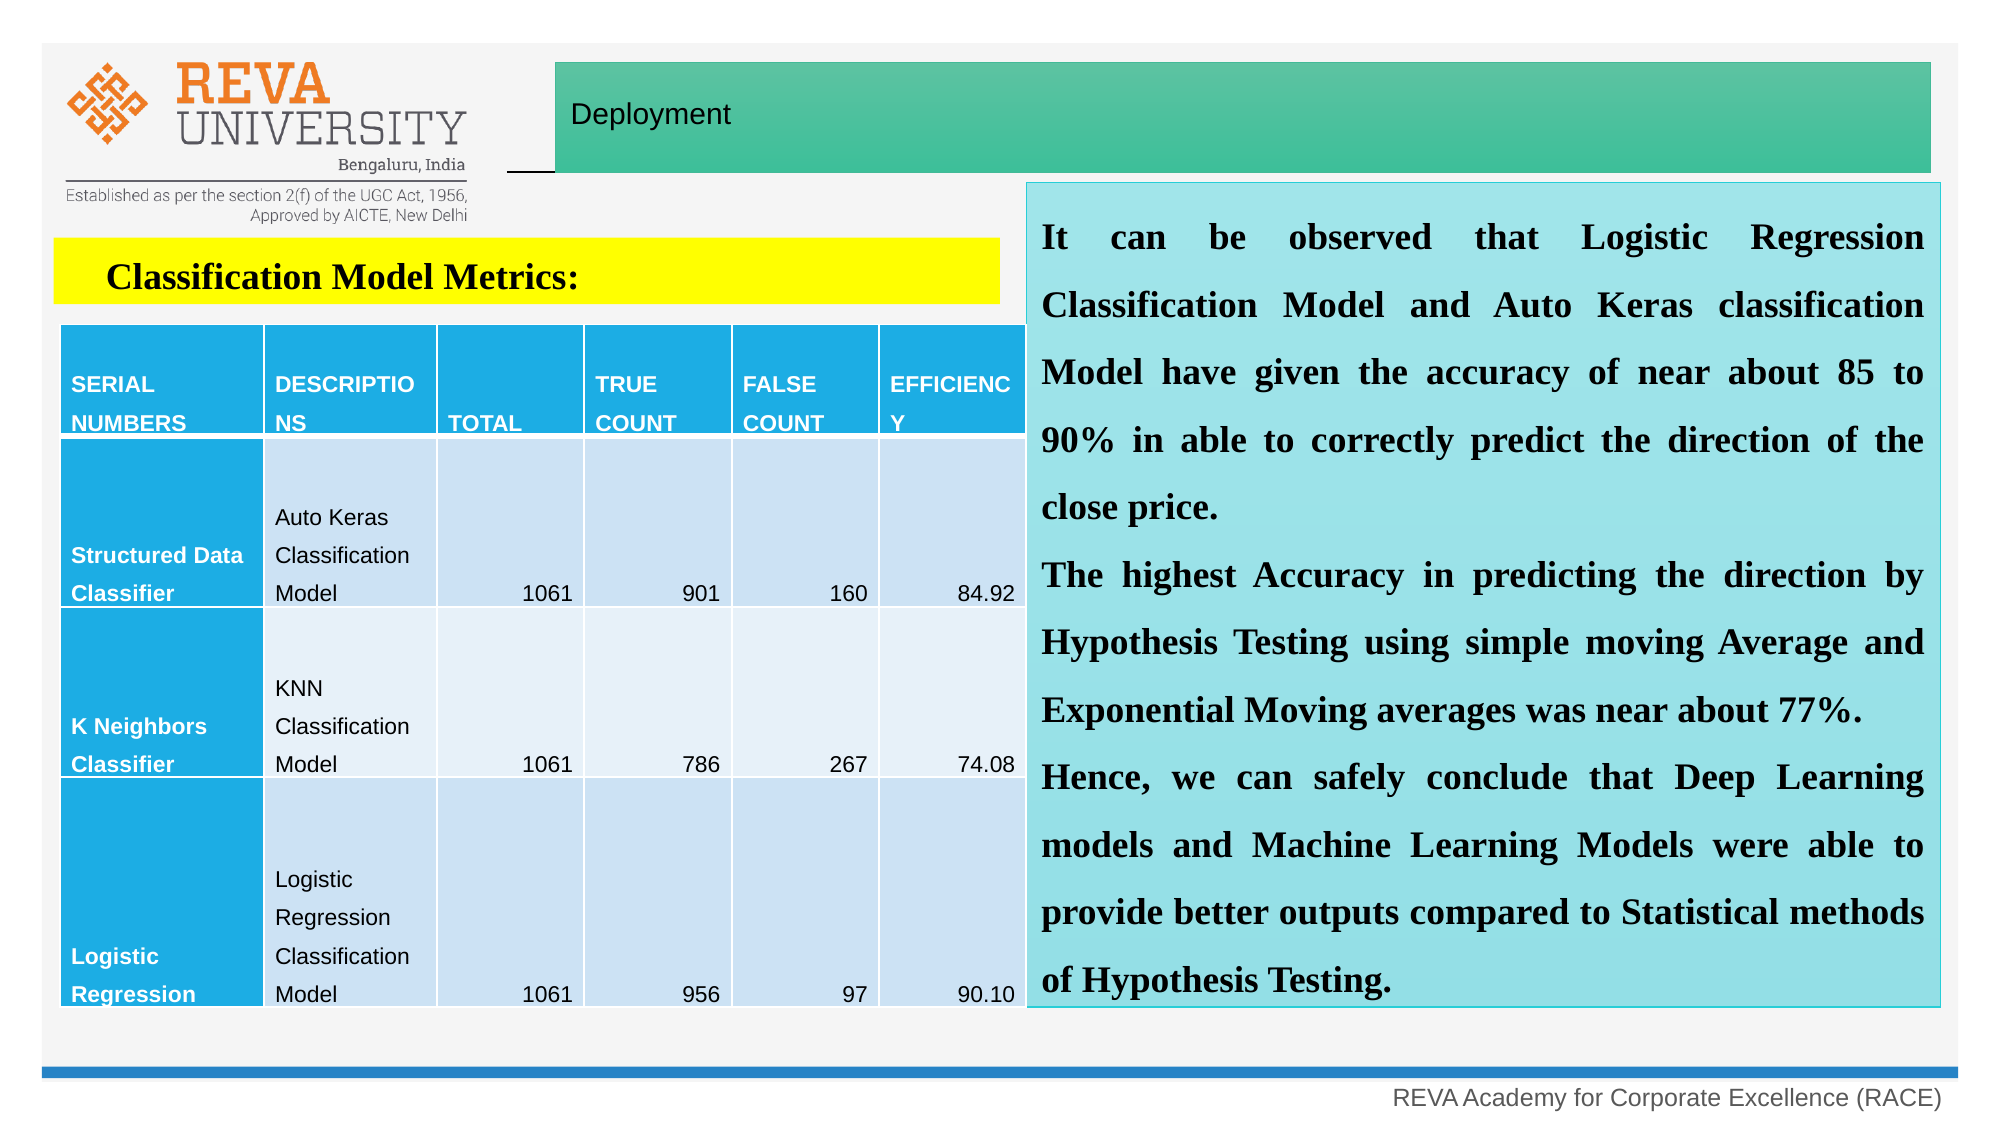

# Deployment
It can be observed that Logistic Regression Classification Model and Auto Keras classification Model have given the accuracy of near about 85 to 90% in able to correctly predict the direction of the close price.
The highest Accuracy in predicting the direction by Hypothesis Testing using simple moving Average and Exponential Moving averages was near about 77%.
Hence, we can safely conclude that Deep Learning models and Machine Learning Models were able to provide better outputs compared to Statistical methods of Hypothesis Testing.
Classification Model Metrics:
| SERIAL NUMBERS | DESCRIPTIONS | TOTAL | TRUE COUNT | FALSE COUNT | EFFICIENCY |
| --- | --- | --- | --- | --- | --- |
| Structured Data Classifier | Auto Keras Classification Model | 1061 | 901 | 160 | 84.92 |
| K Neighbors Classifier | KNN Classification Model | 1061 | 786 | 267 | 74.08 |
| Logistic Regression | Logistic Regression Classification Model | 1061 | 956 | 97 | 90.10 |